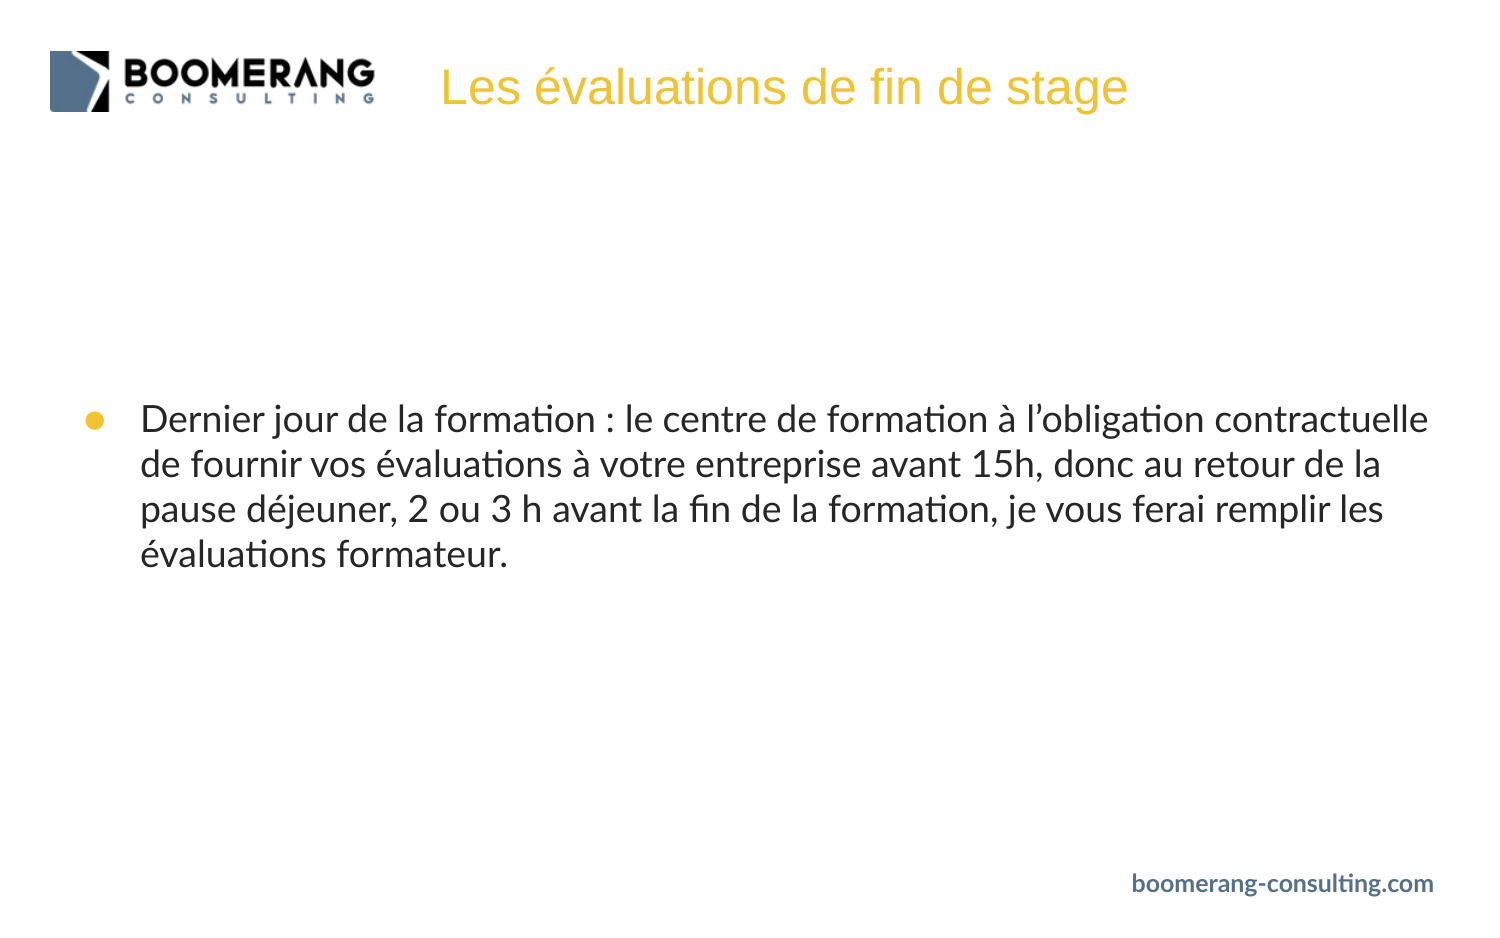

# Les évaluations de fin de stage
Dernier jour de la formation : le centre de formation à l’obligation contractuelle de fournir vos évaluations à votre entreprise avant 15h, donc au retour de la pause déjeuner, 2 ou 3 h avant la fin de la formation, je vous ferai remplir les évaluations formateur.